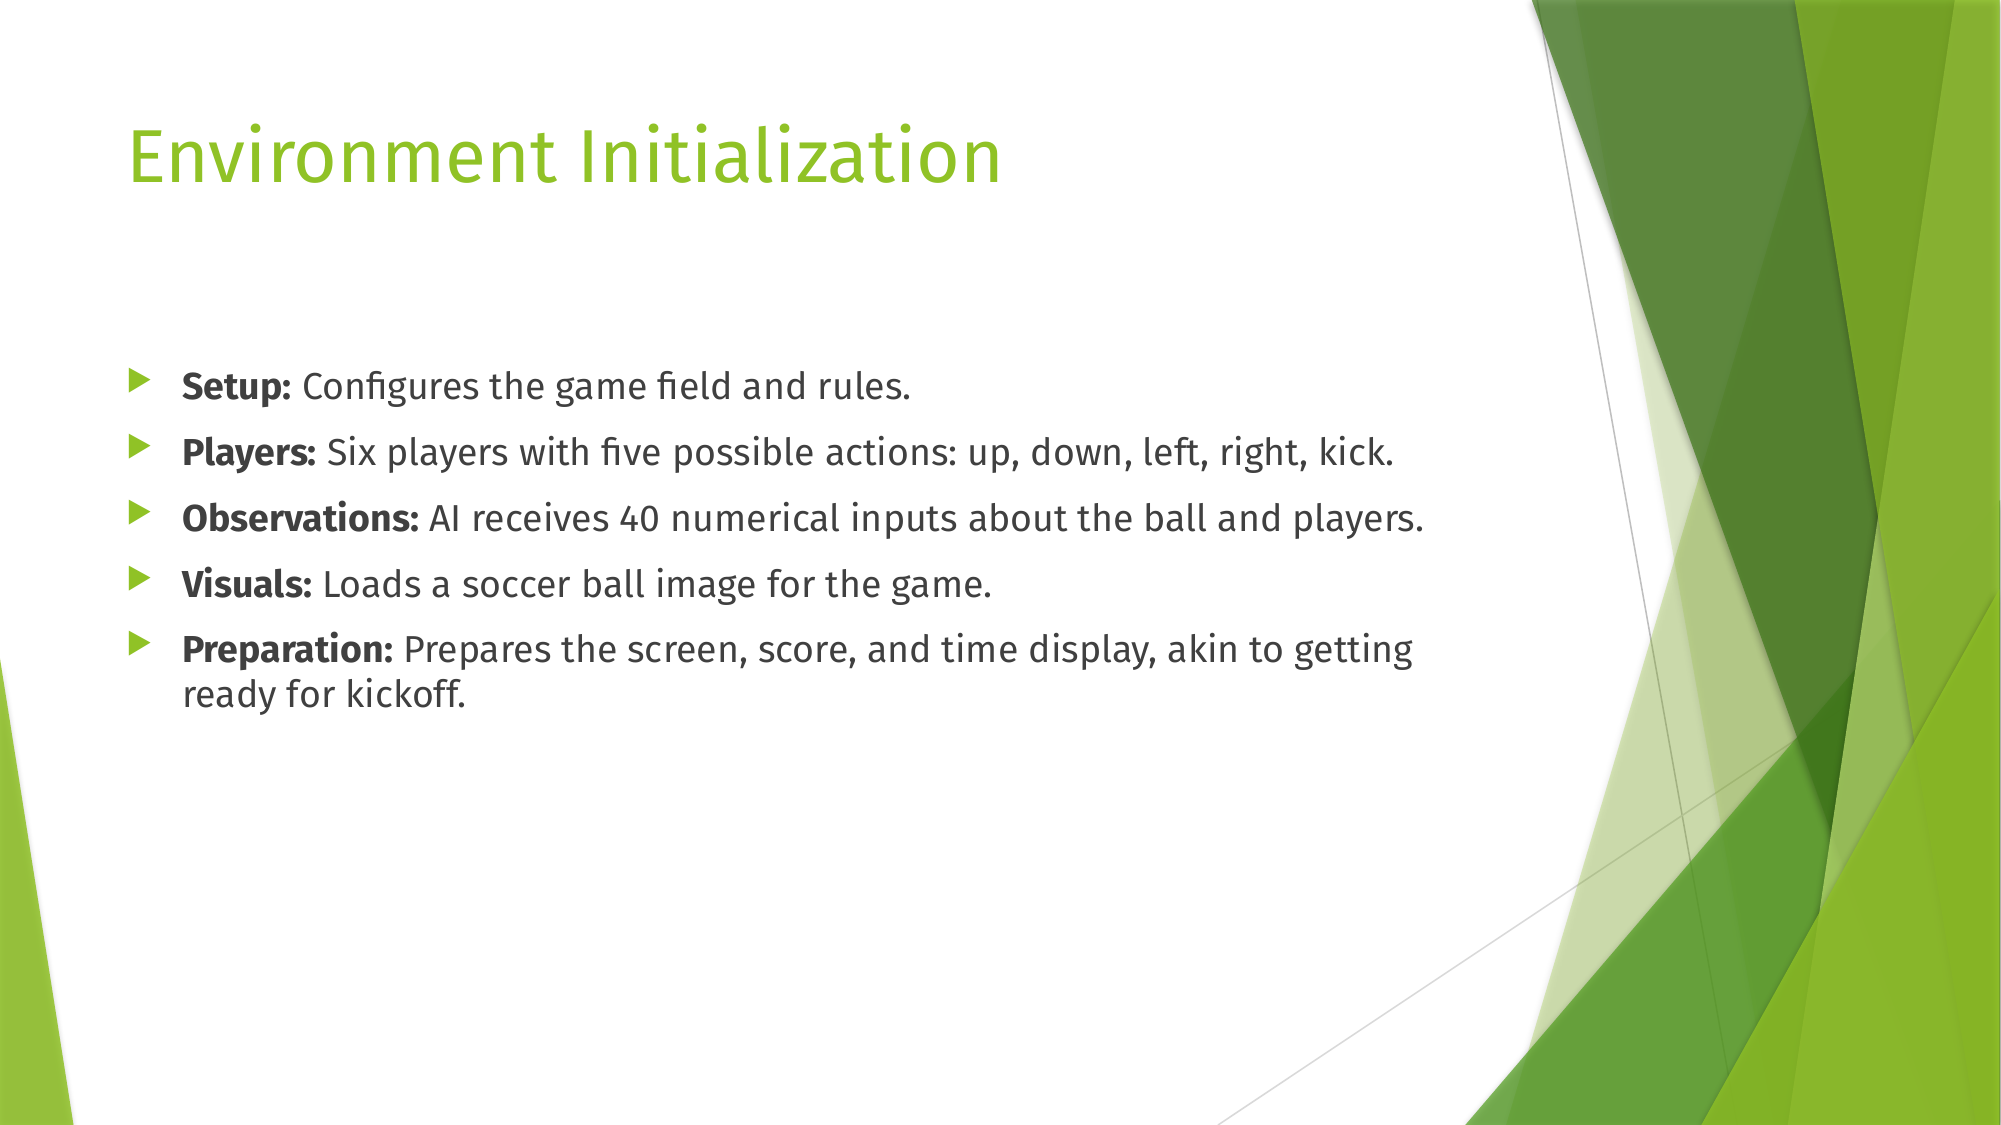

# Environment Initialization
Setup: Configures the game field and rules.
Players: Six players with five possible actions: up, down, left, right, kick.
Observations: AI receives 40 numerical inputs about the ball and players.
Visuals: Loads a soccer ball image for the game.
Preparation: Prepares the screen, score, and time display, akin to getting ready for kickoff.